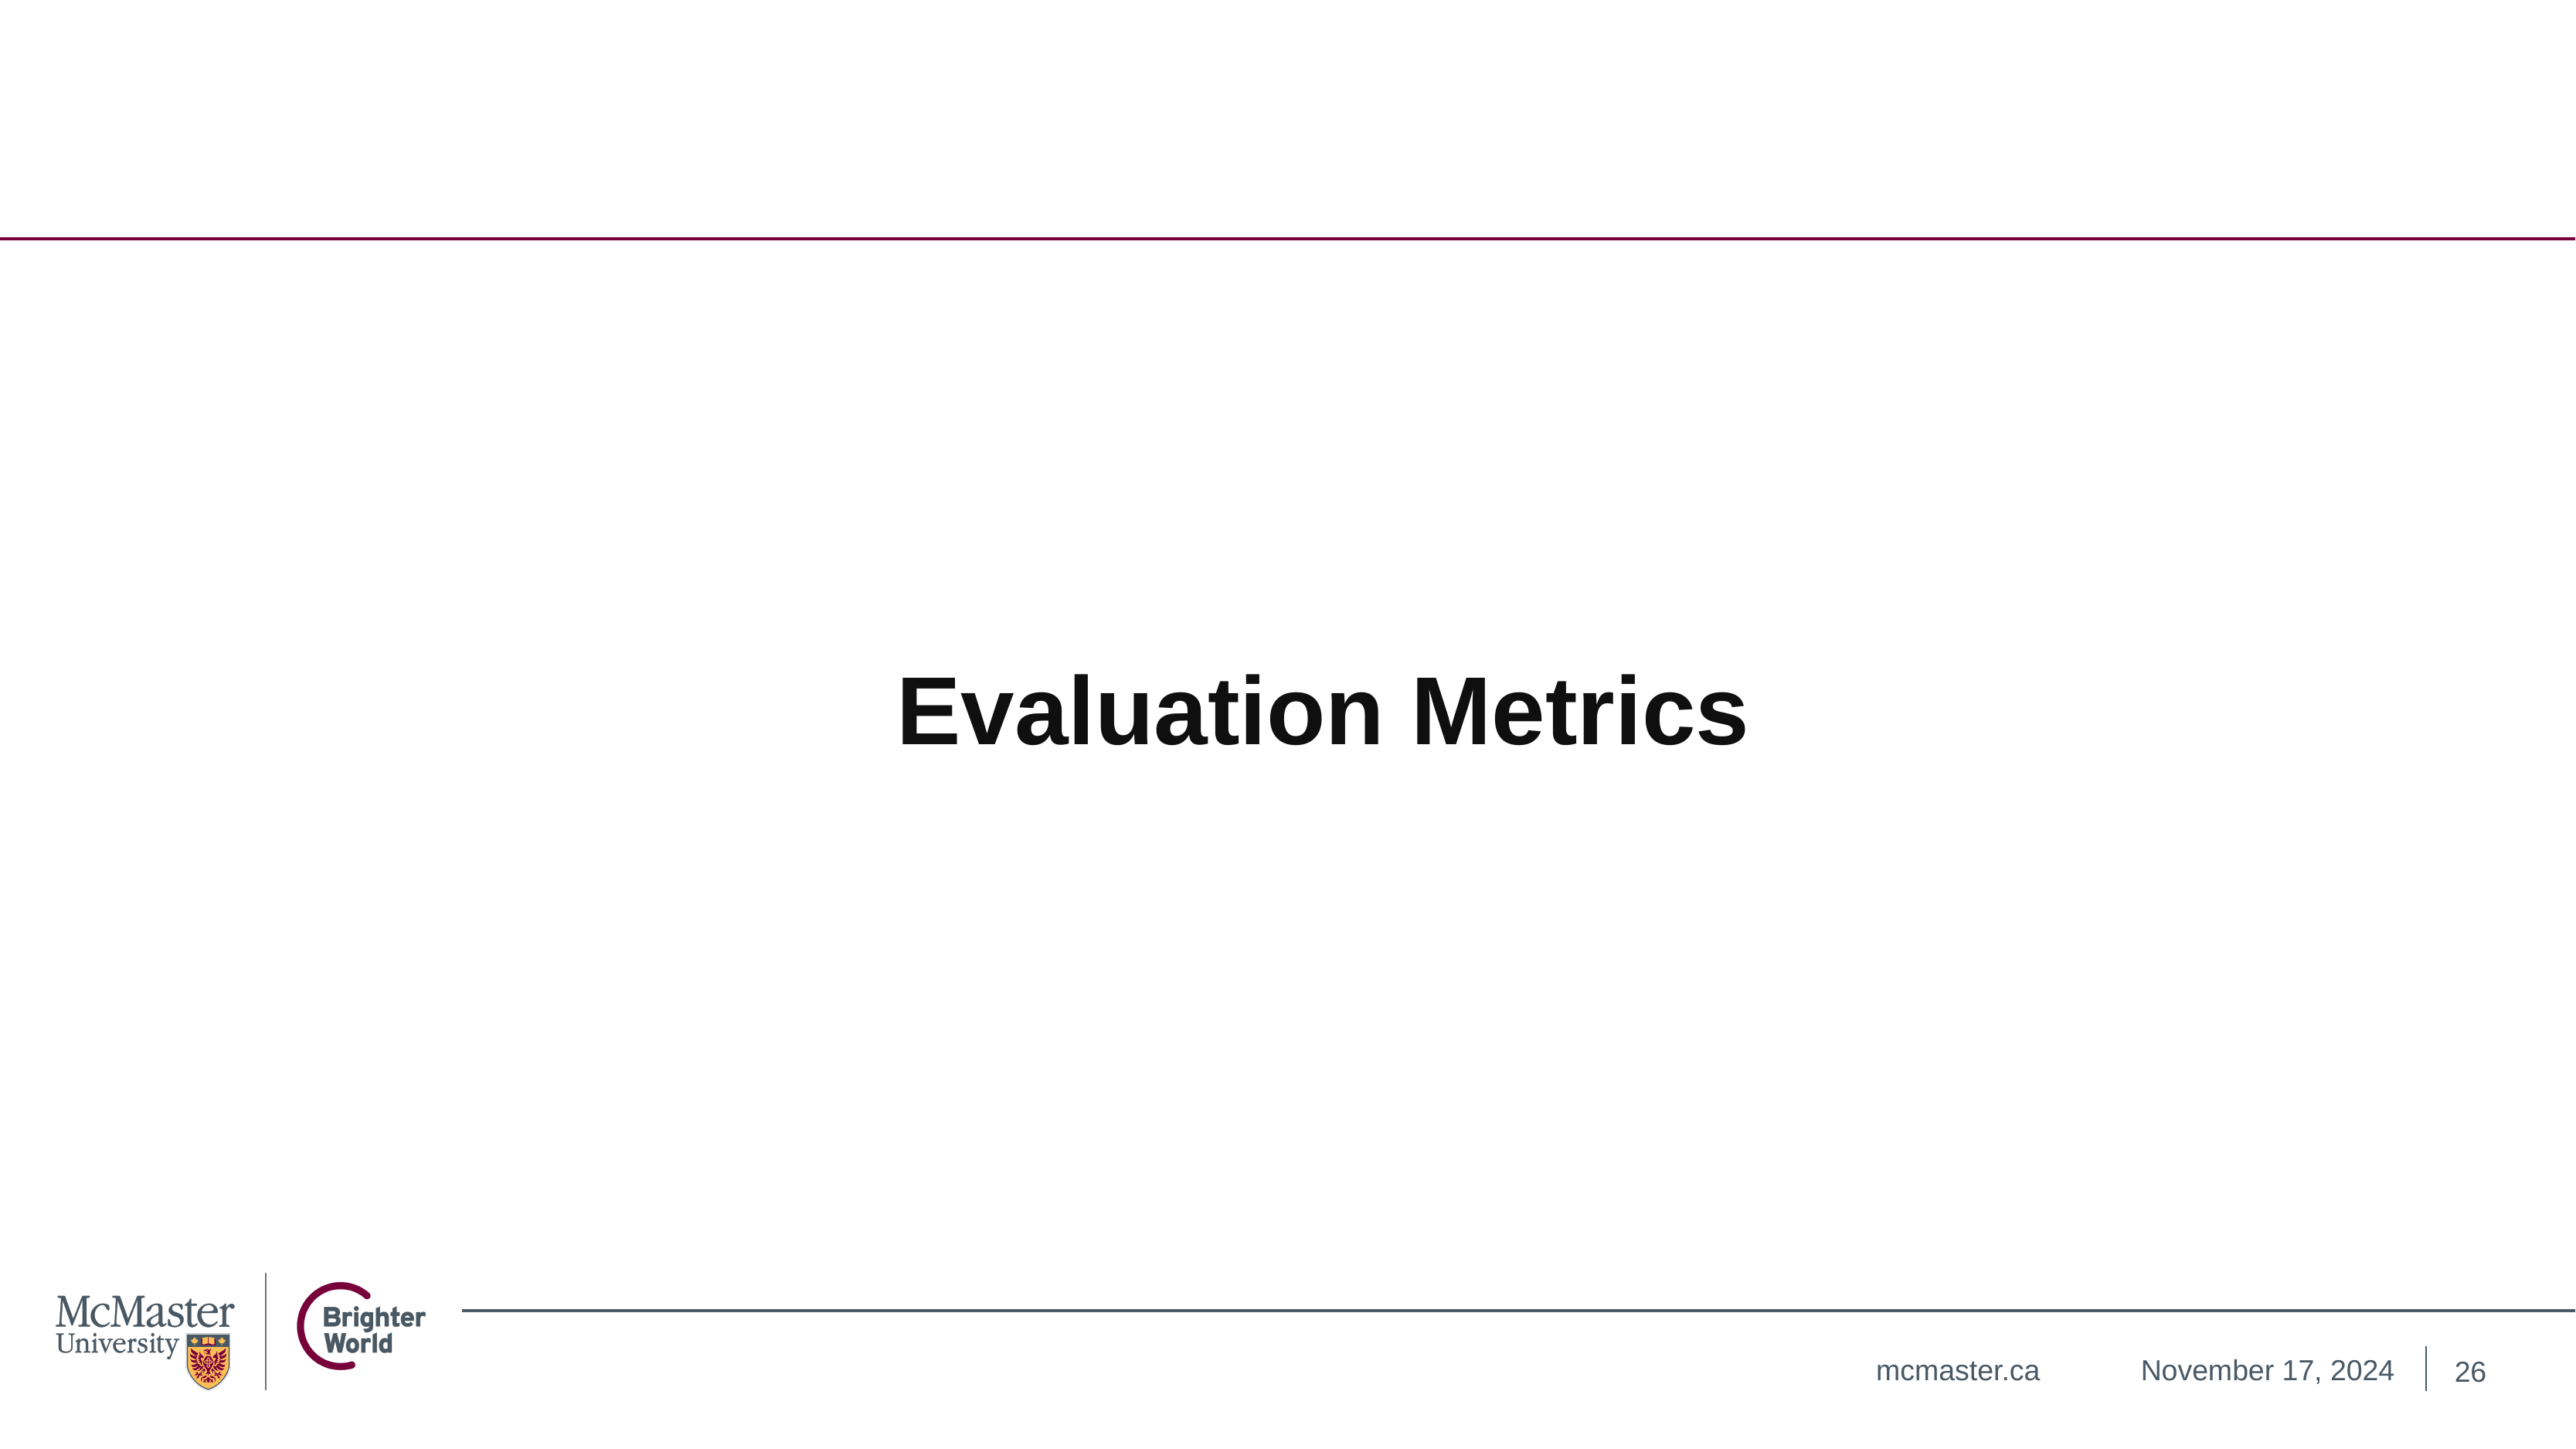

# Evaluation Metrics
26
November 17, 2024